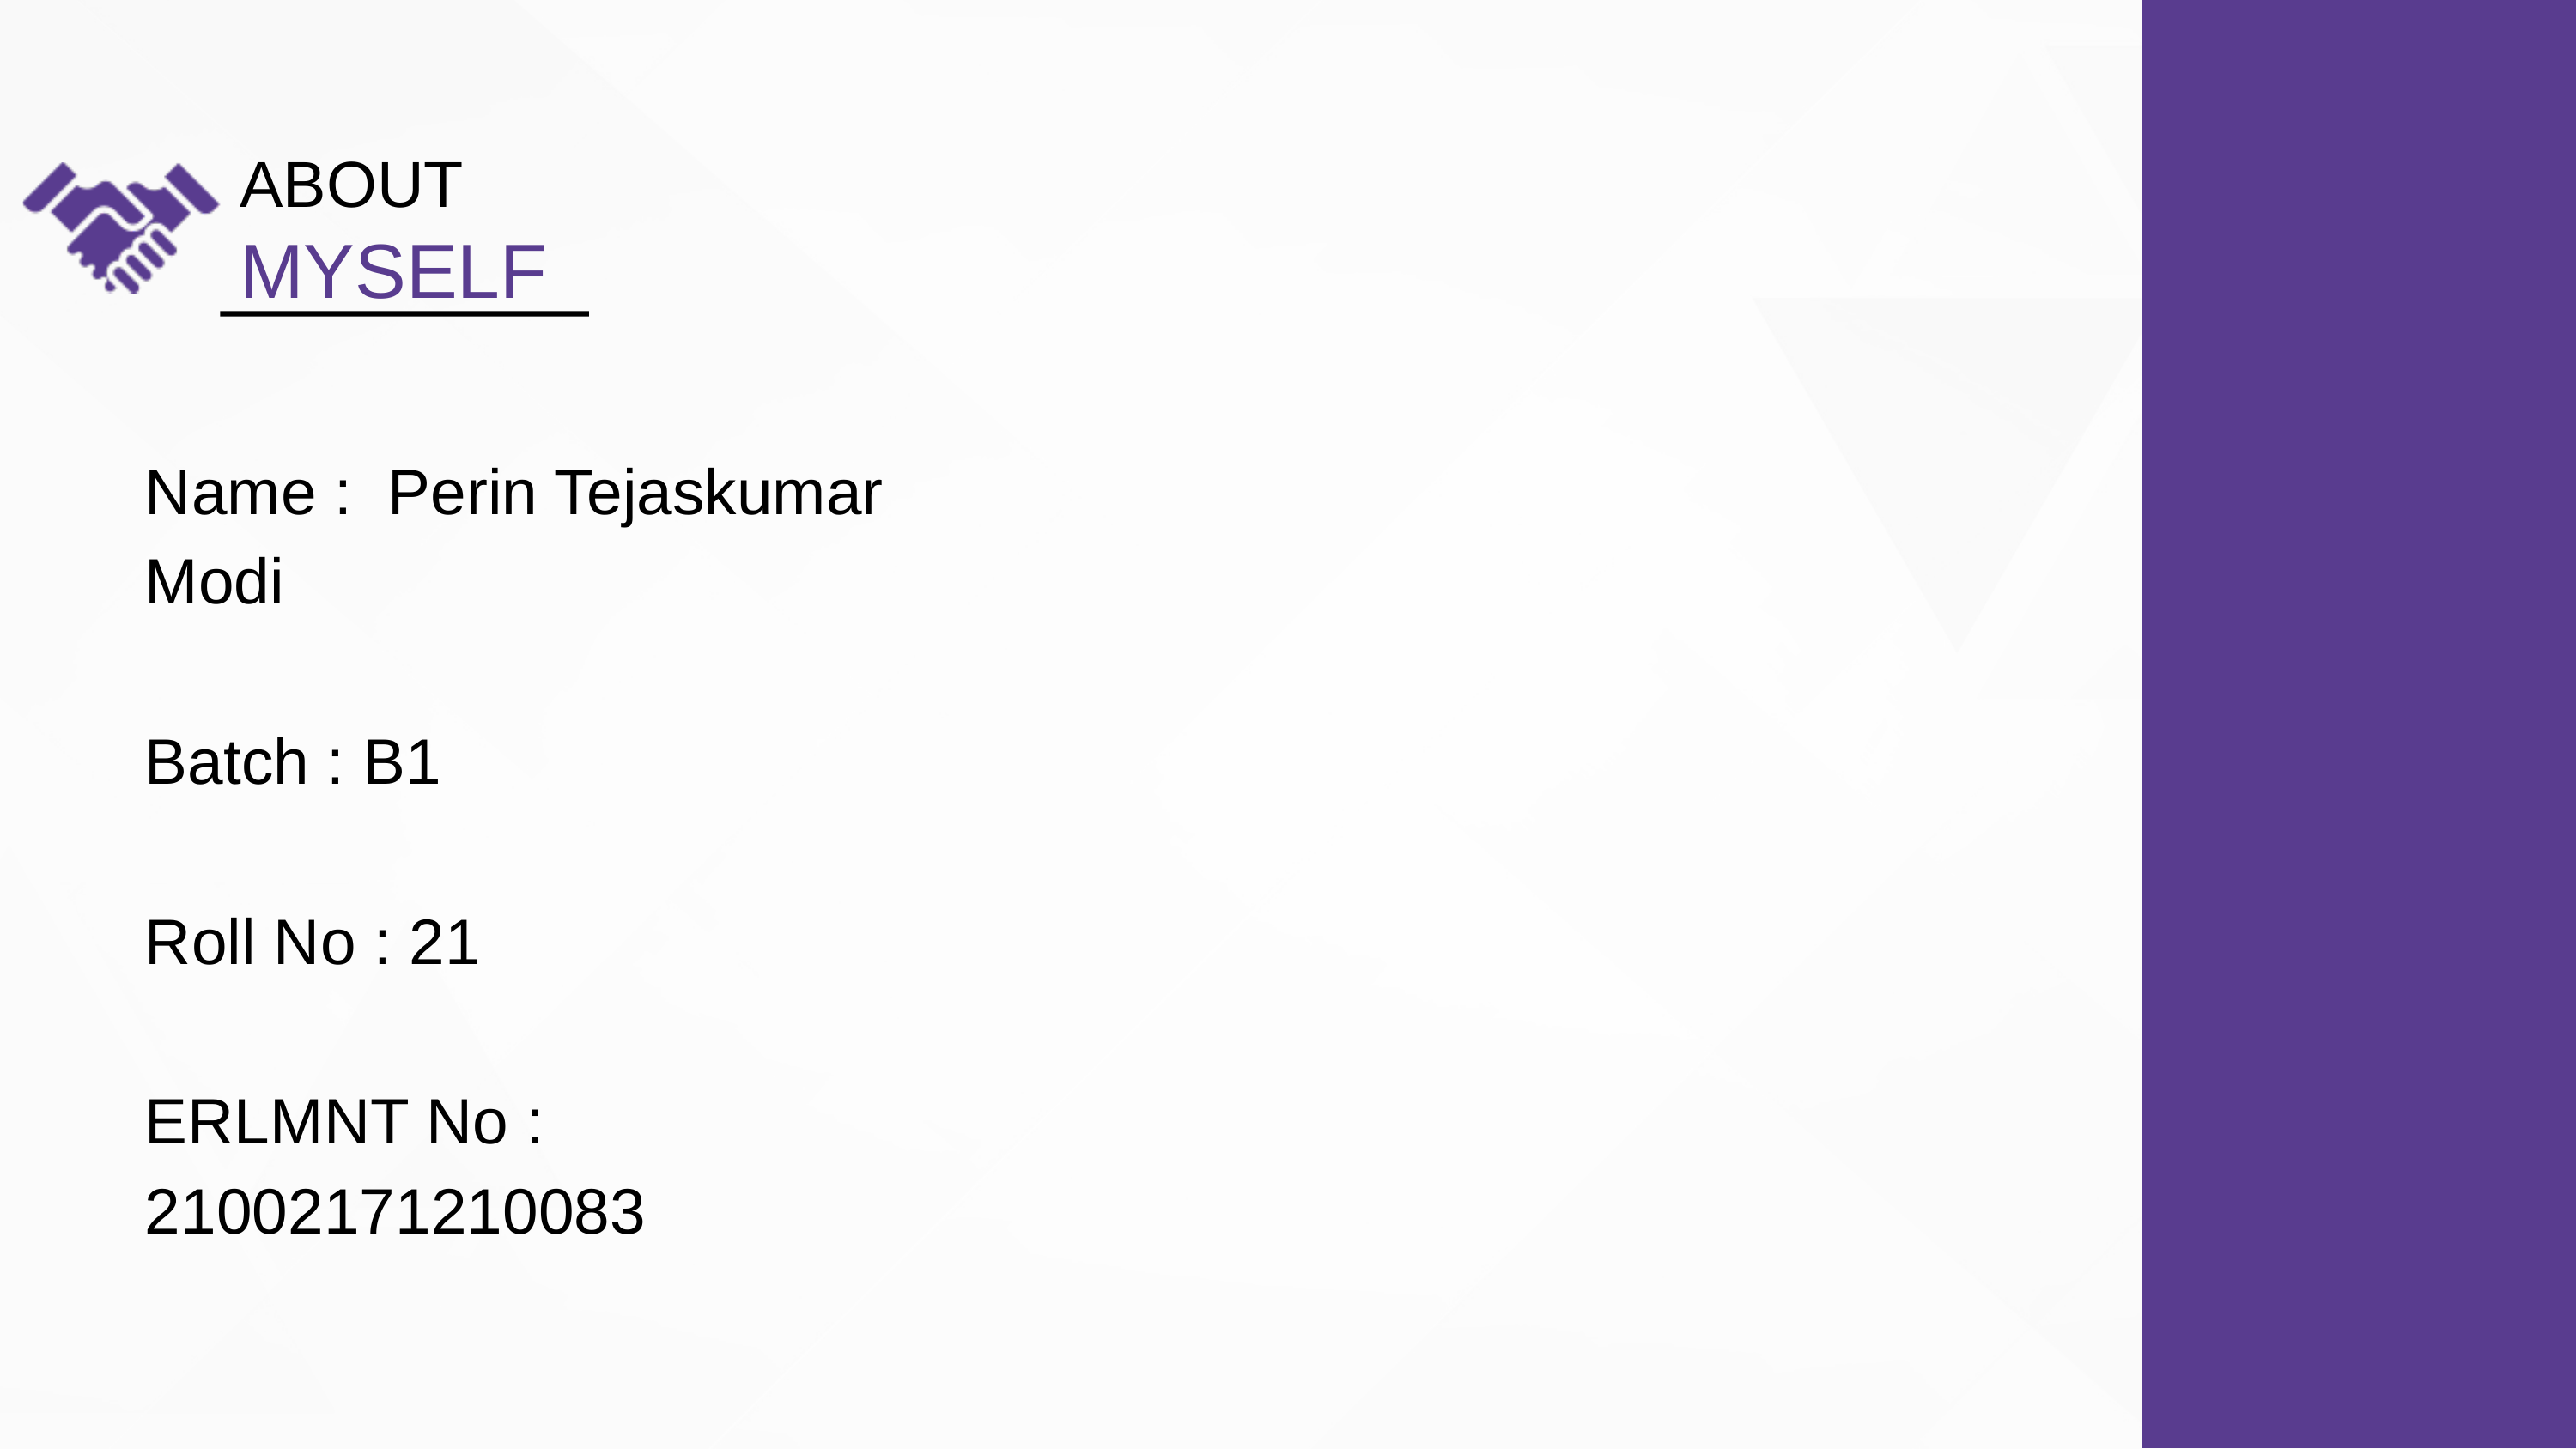

ABOUT

MYSELF

Name :  Perin Tejaskumar Modi

Batch : B1

Roll No : 21

ERLMNT No : 21002171210083